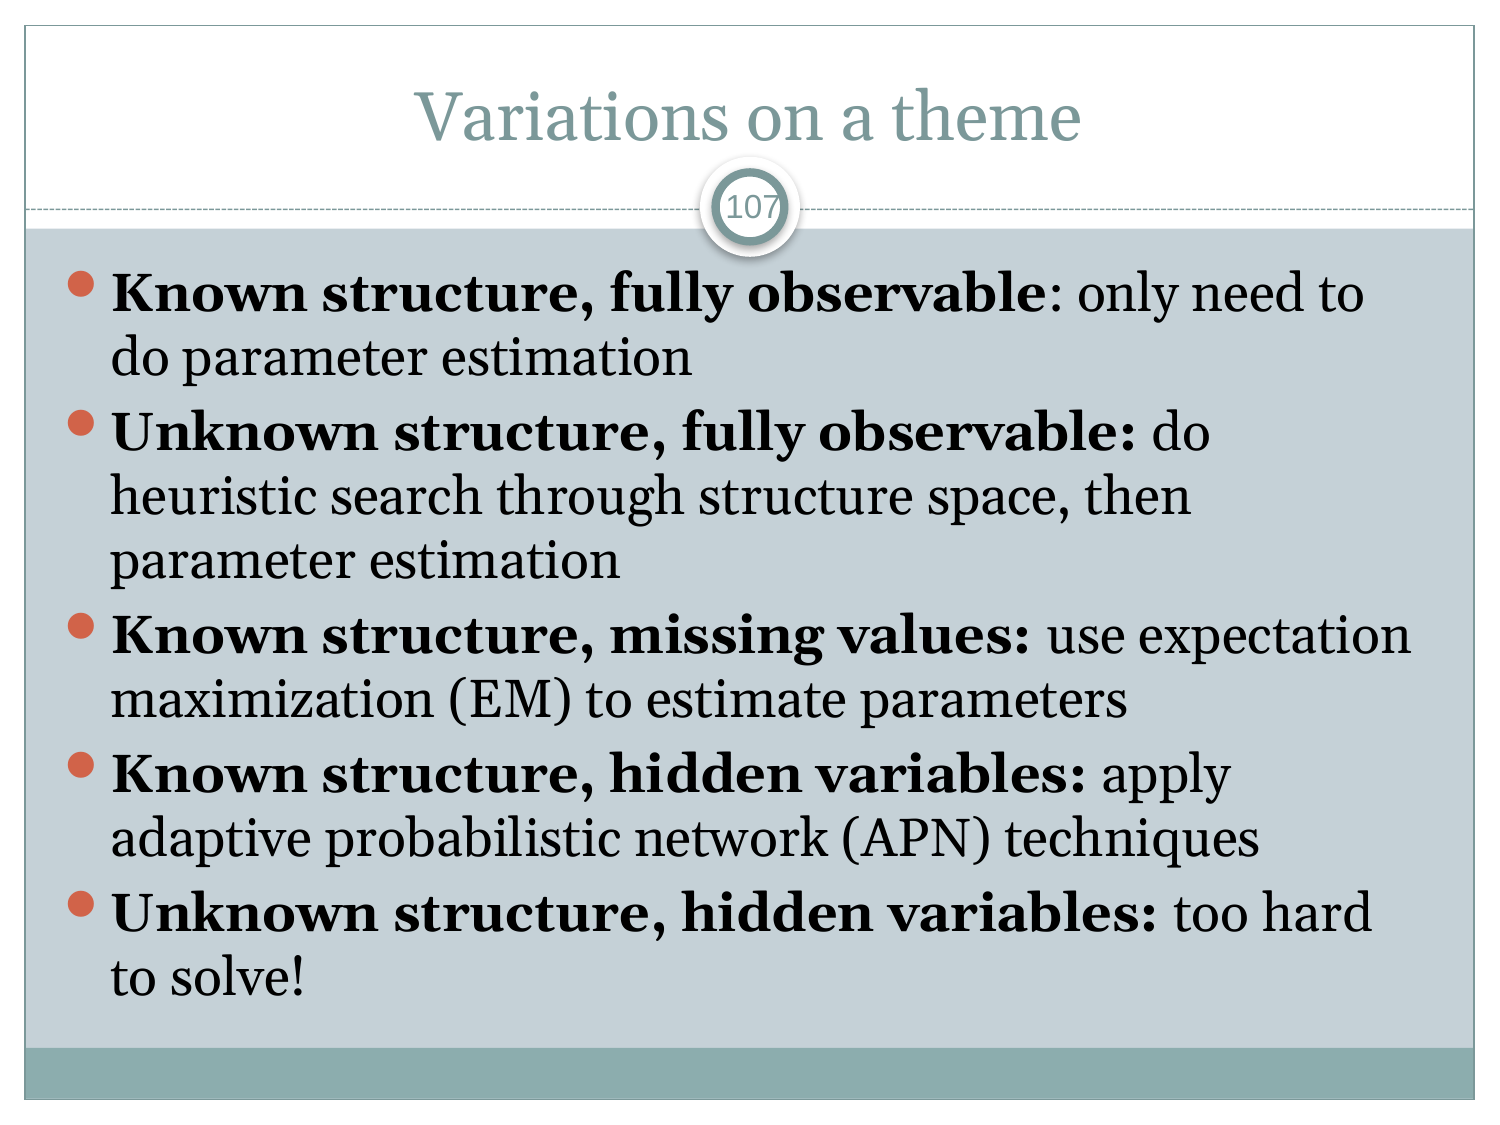

# Variations on a theme
Known structure, fully observable: only need to do parameter estimation
Unknown structure, fully observable: do heuristic search through structure space, then parameter estimation
Known structure, missing values: use expectation maximization (EM) to estimate parameters
Known structure, hidden variables: apply adaptive probabilistic network (APN) techniques
Unknown structure, hidden variables: too hard to solve!
107